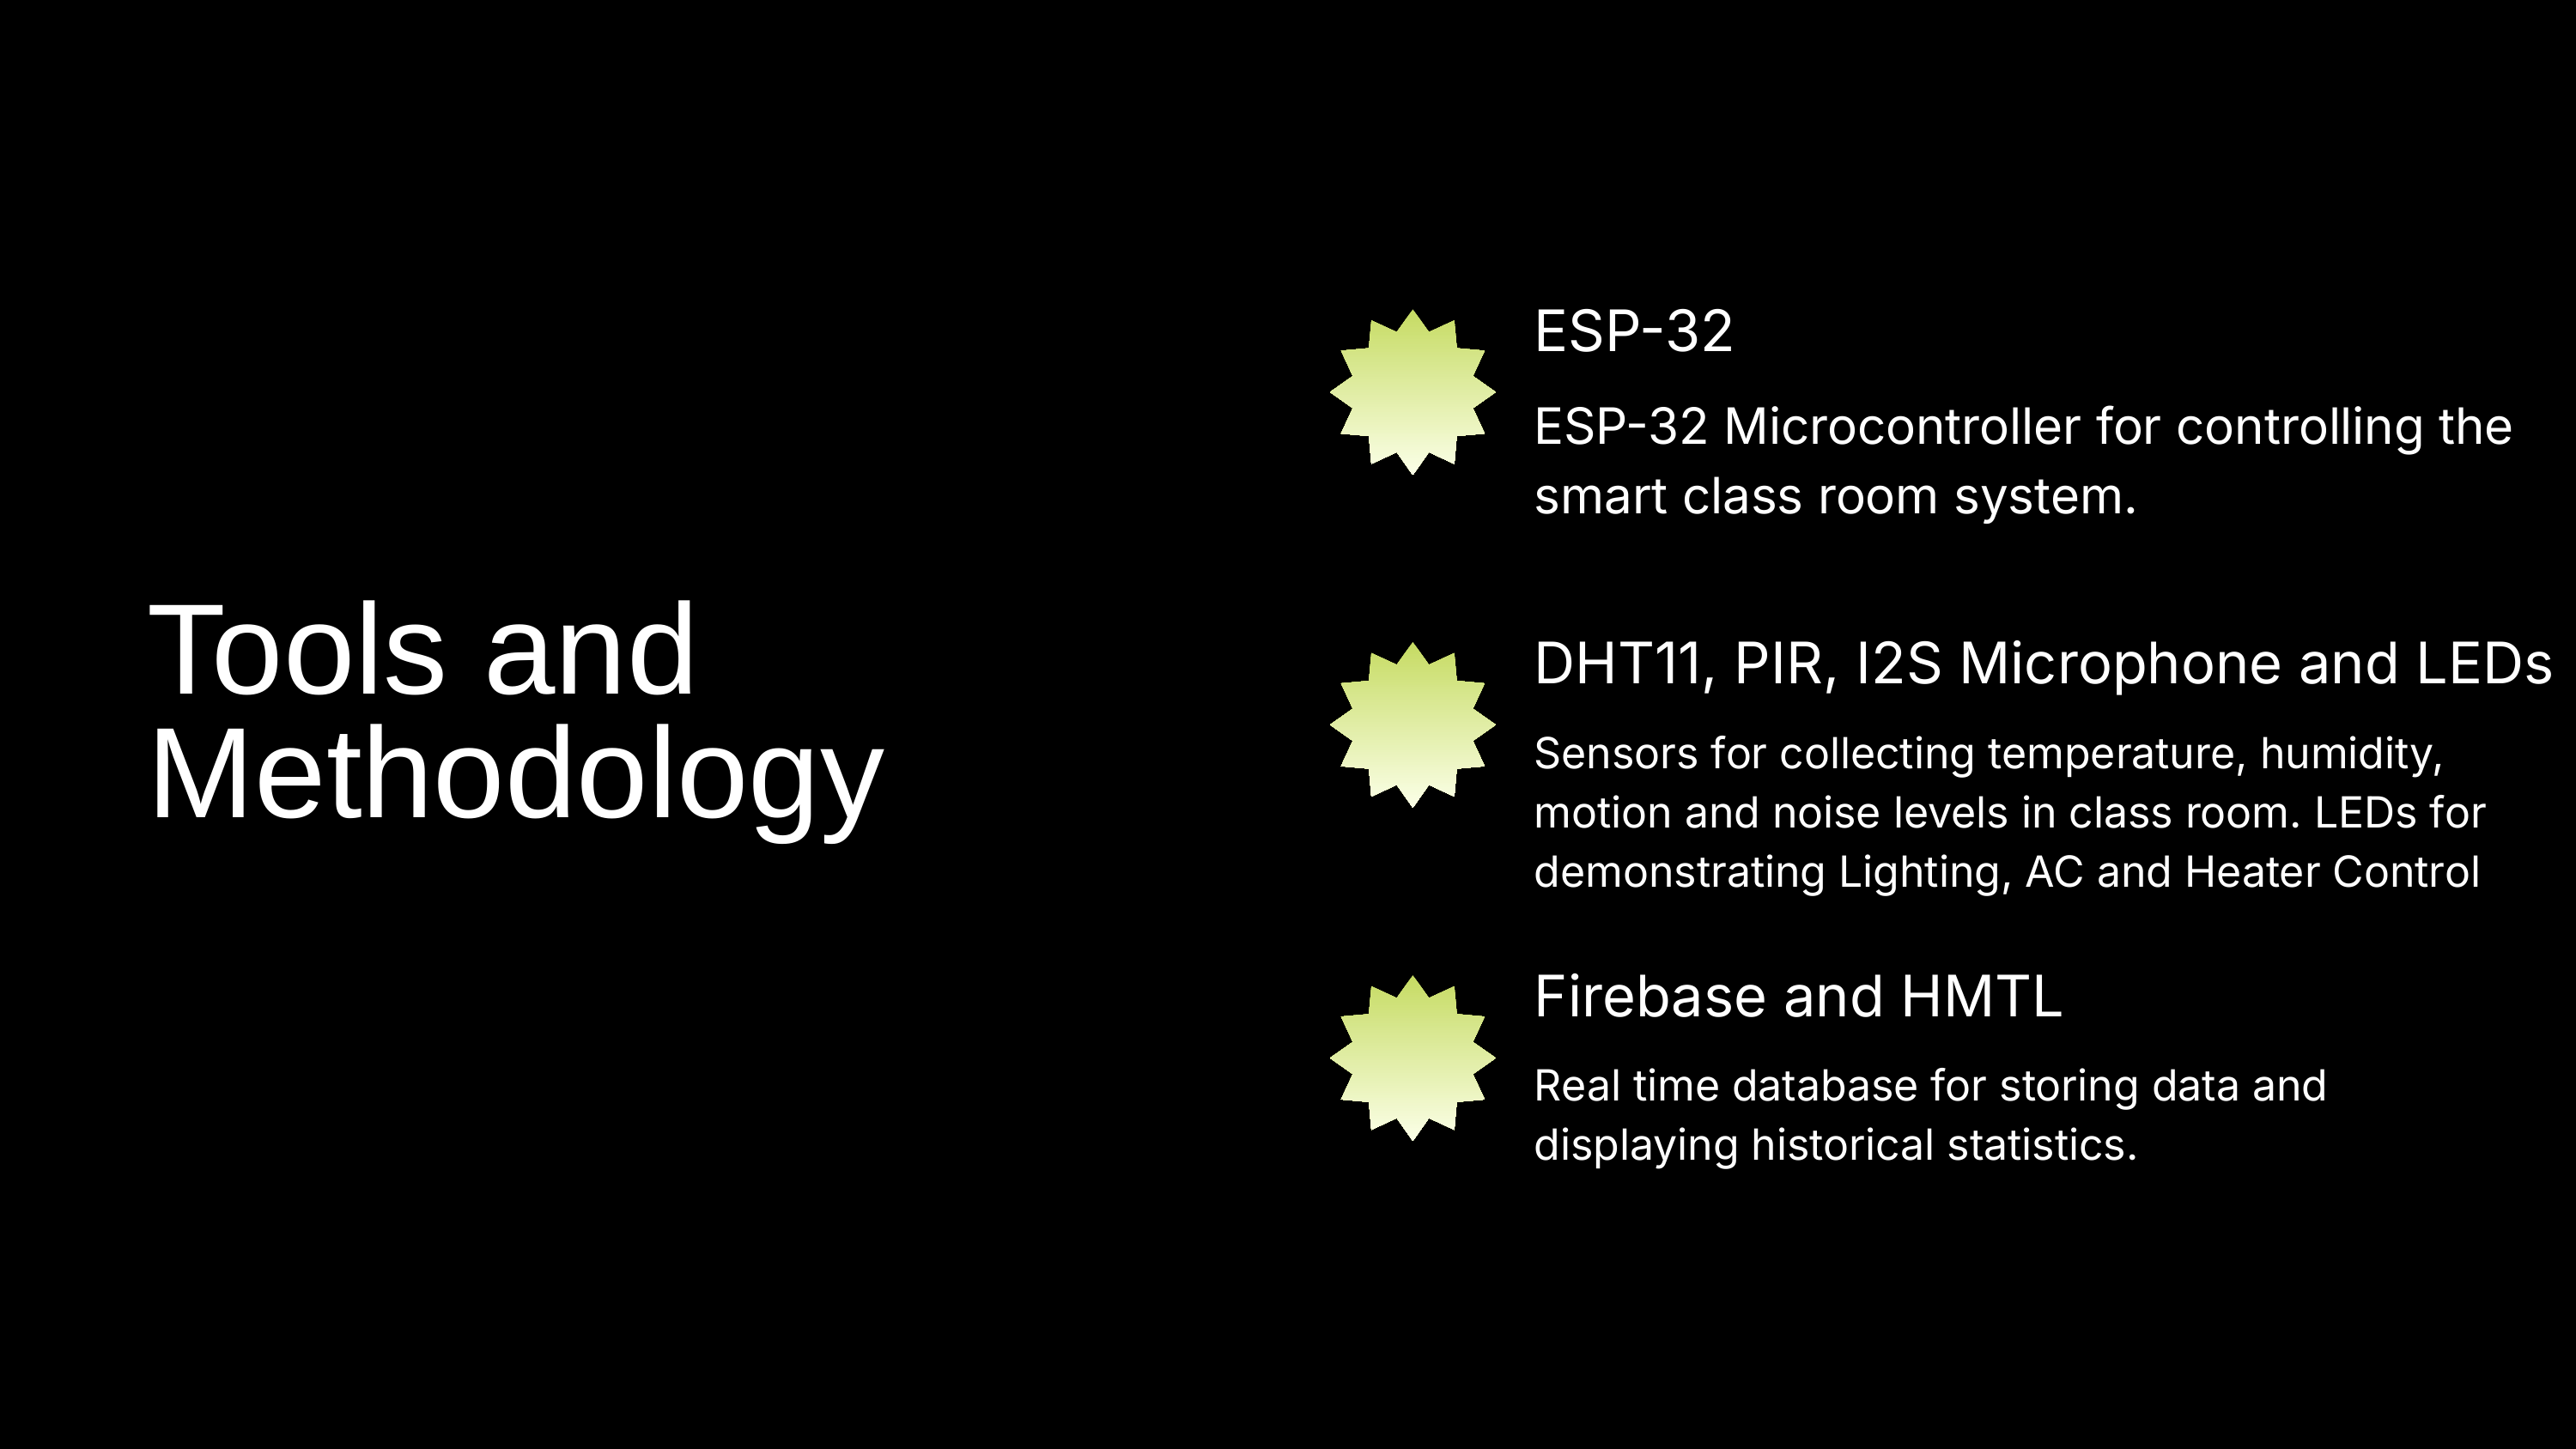

ESP-32

ESP-32 Microcontroller for controlling the smart class room system.
Tools and Methodology
DHT11, PIR, I2S Microphone and LEDs

Sensors for collecting temperature, humidity, motion and noise levels in class room. LEDs for demonstrating Lighting, AC and Heater Control
Firebase and HMTL

Real time database for storing data and displaying historical statistics.